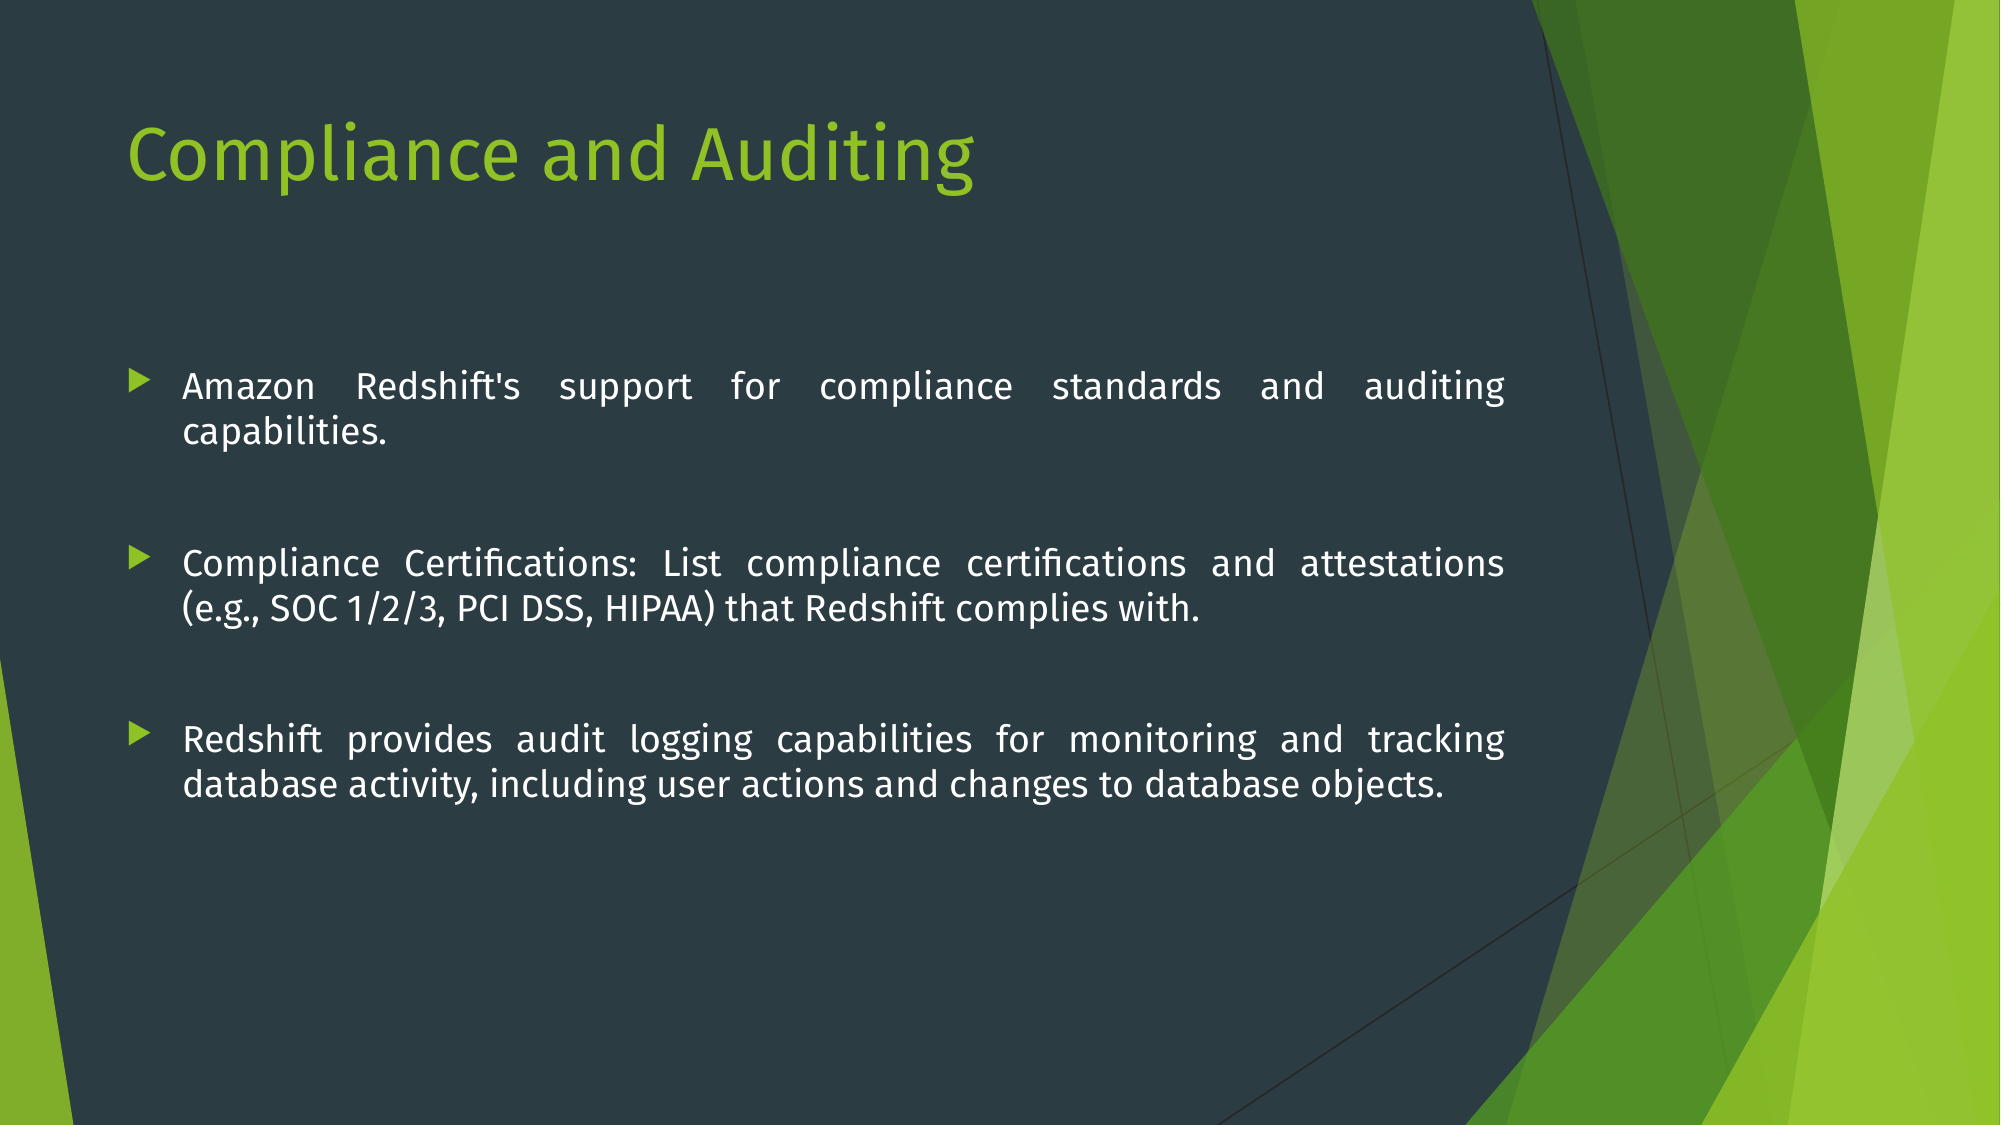

# Compliance and Auditing
Amazon Redshift's support for compliance standards and auditing capabilities.

Compliance Certifications: List compliance certifications and attestations (e.g., SOC 1/2/3, PCI DSS, HIPAA) that Redshift complies with.

Redshift provides audit logging capabilities for monitoring and tracking database activity, including user actions and changes to database objects.